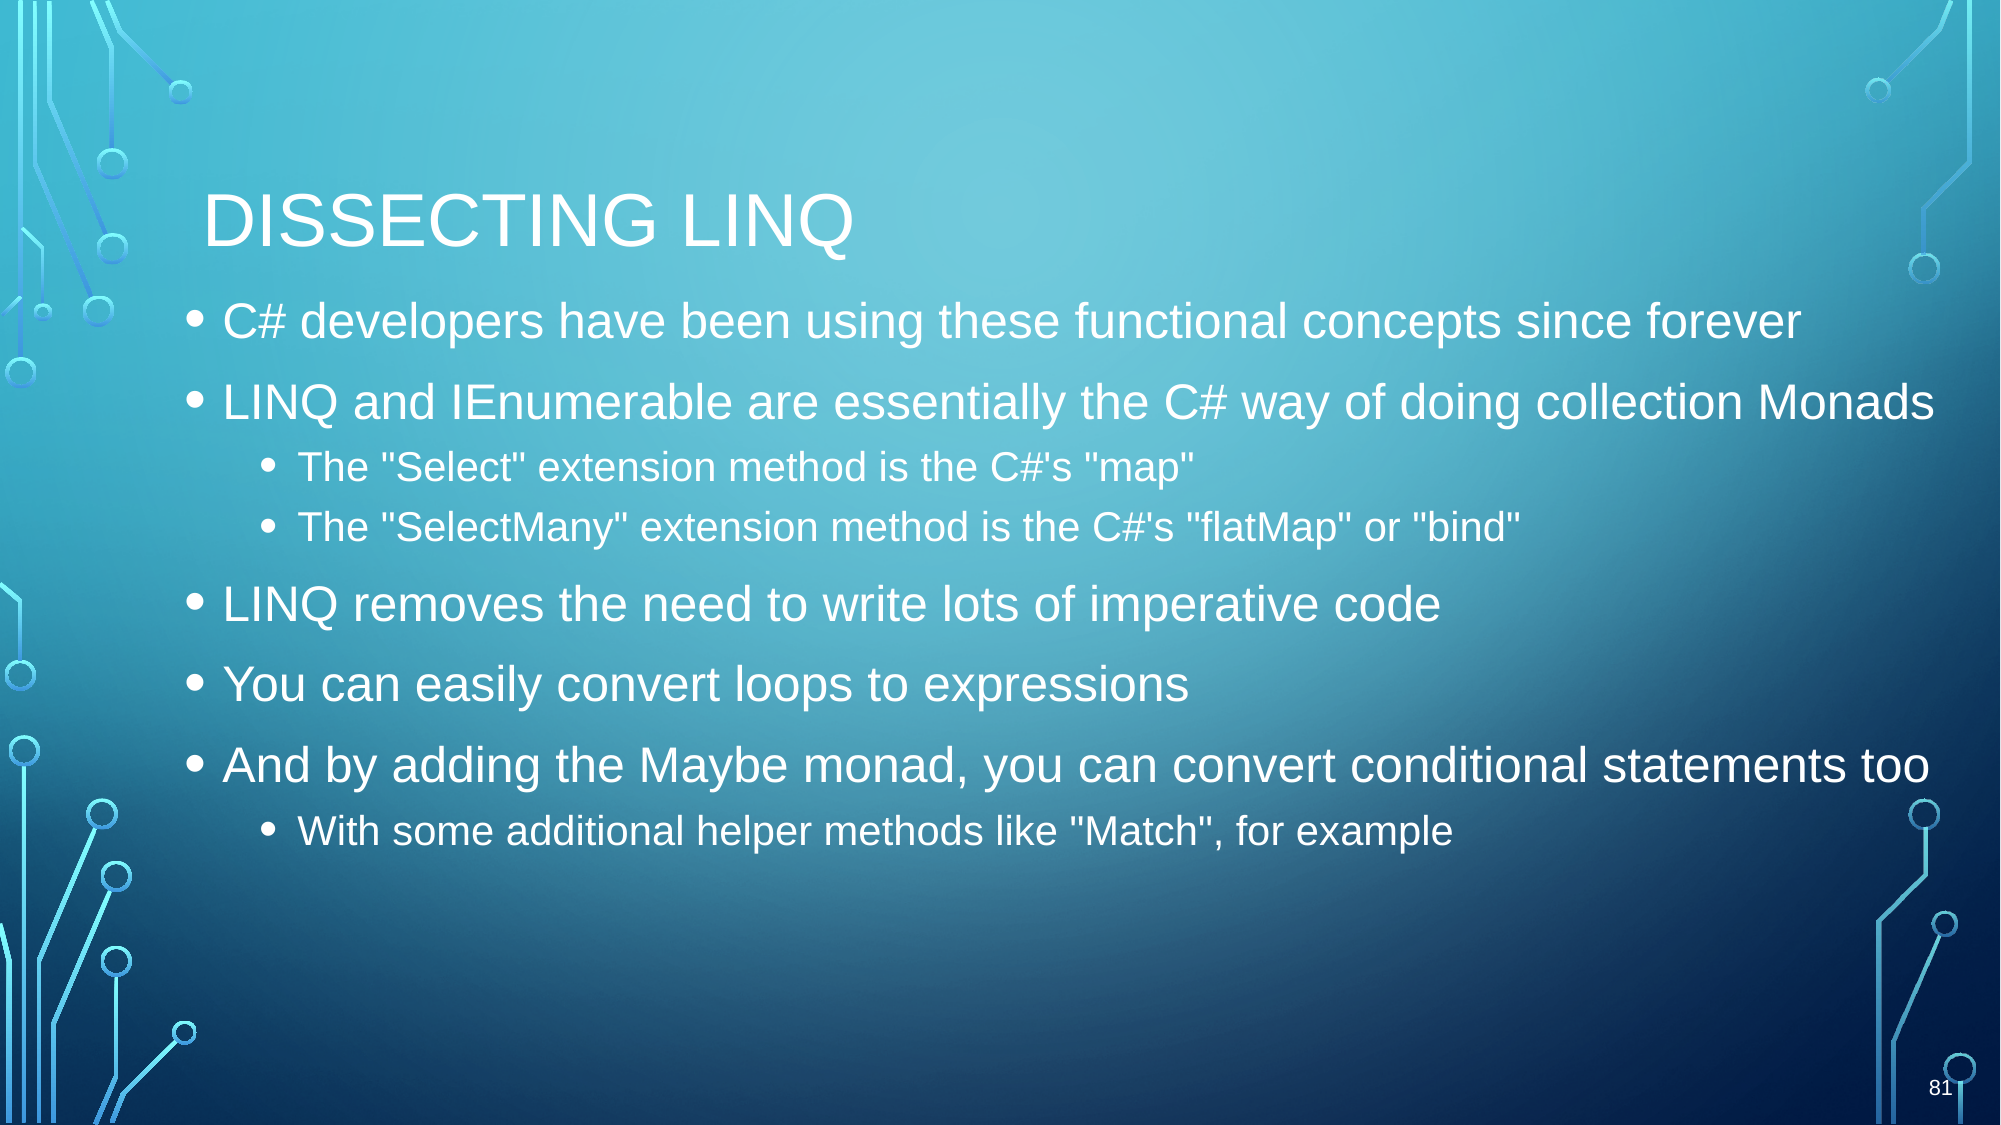

# Dissecting LINQ
C# developers have been using these functional concepts since forever
LINQ and IEnumerable are essentially the C# way of doing collection Monads
The "Select" extension method is the C#'s "map"
The "SelectMany" extension method is the C#'s "flatMap" or "bind"
LINQ removes the need to write lots of imperative code
You can easily convert loops to expressions
And by adding the Maybe monad, you can convert conditional statements too
With some additional helper methods like "Match", for example
81